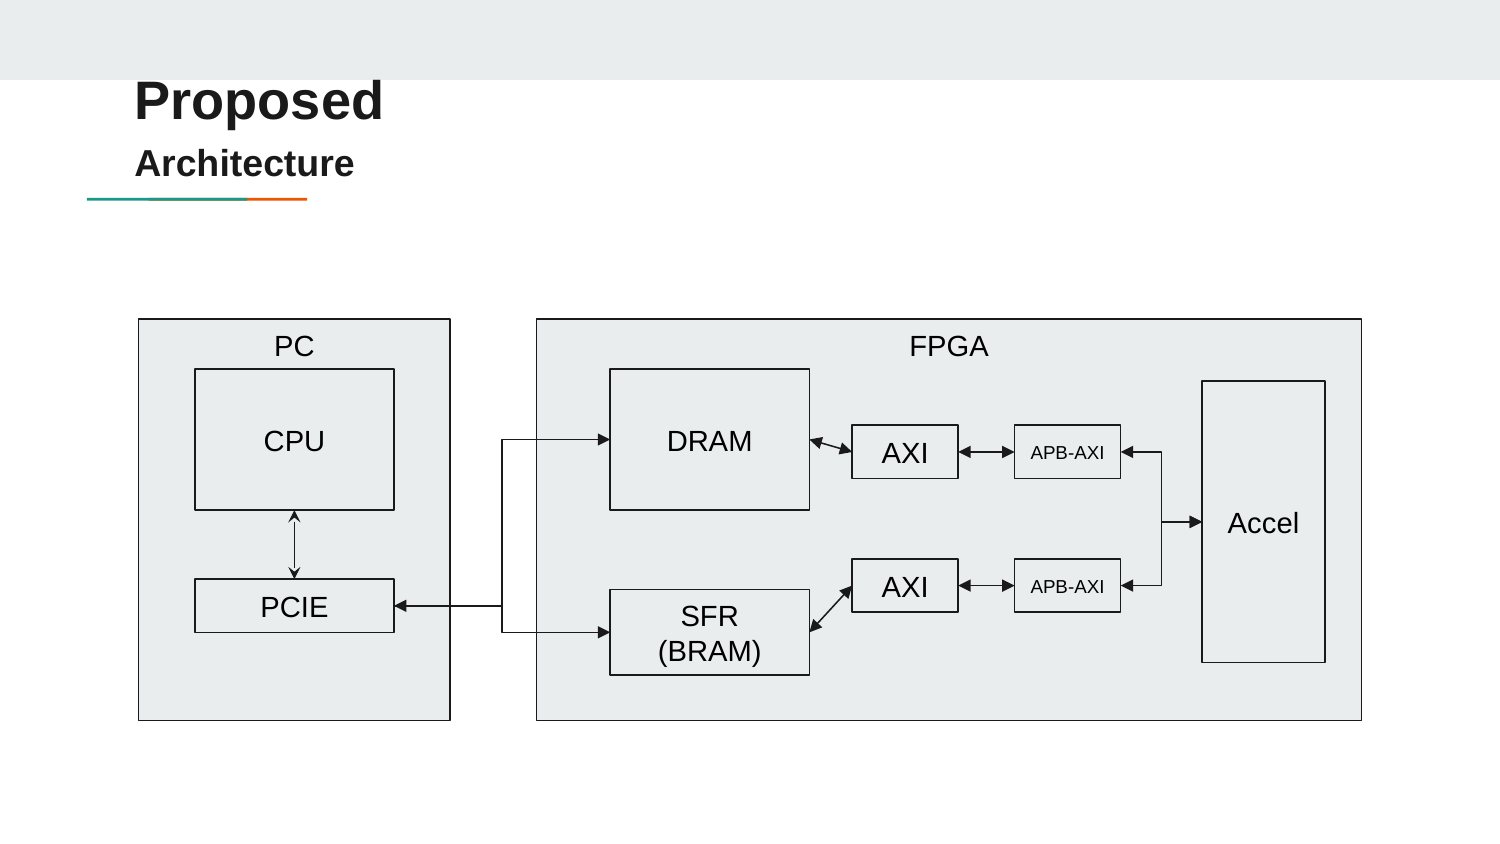

# Proposed
Architecture

PC

FPGA

CPU
DRAM
Accel
AXI
APB-AXI
AXI
APB-AXI
PCIE
SFR
(BRAM)